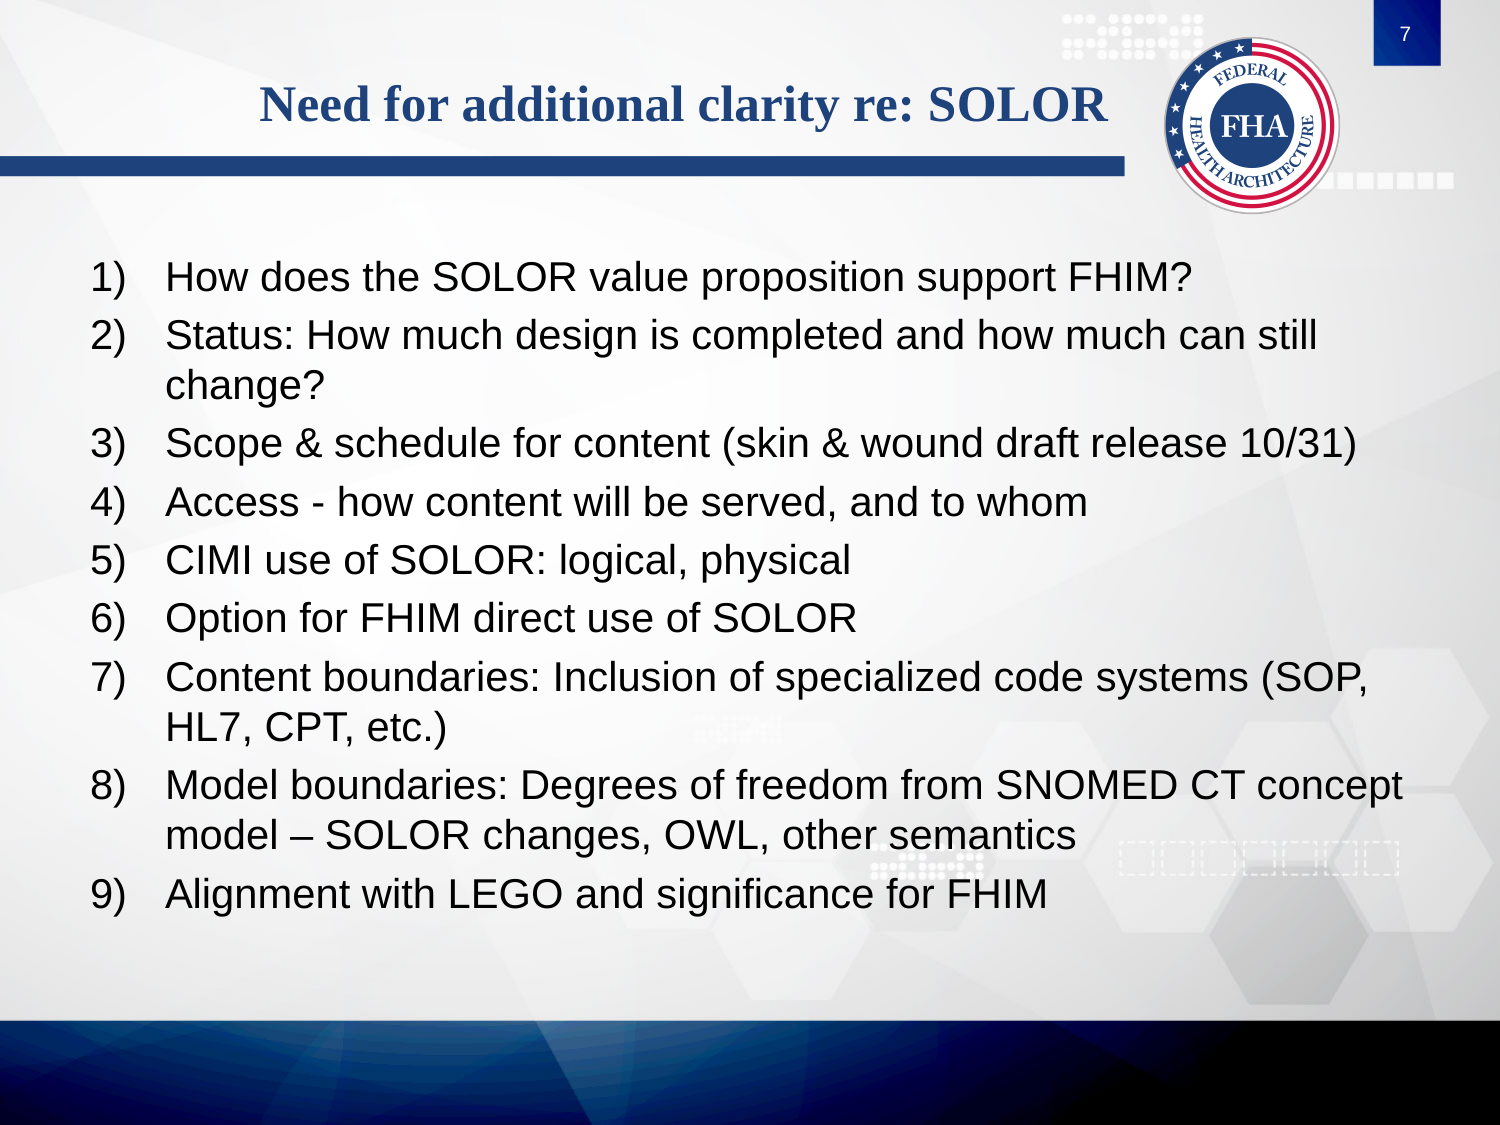

7
# Need for additional clarity re: SOLOR
How does the SOLOR value proposition support FHIM?
Status: How much design is completed and how much can still change?
Scope & schedule for content (skin & wound draft release 10/31)
Access - how content will be served, and to whom
CIMI use of SOLOR: logical, physical
Option for FHIM direct use of SOLOR
Content boundaries: Inclusion of specialized code systems (SOP, HL7, CPT, etc.)
Model boundaries: Degrees of freedom from SNOMED CT concept model – SOLOR changes, OWL, other semantics
Alignment with LEGO and significance for FHIM